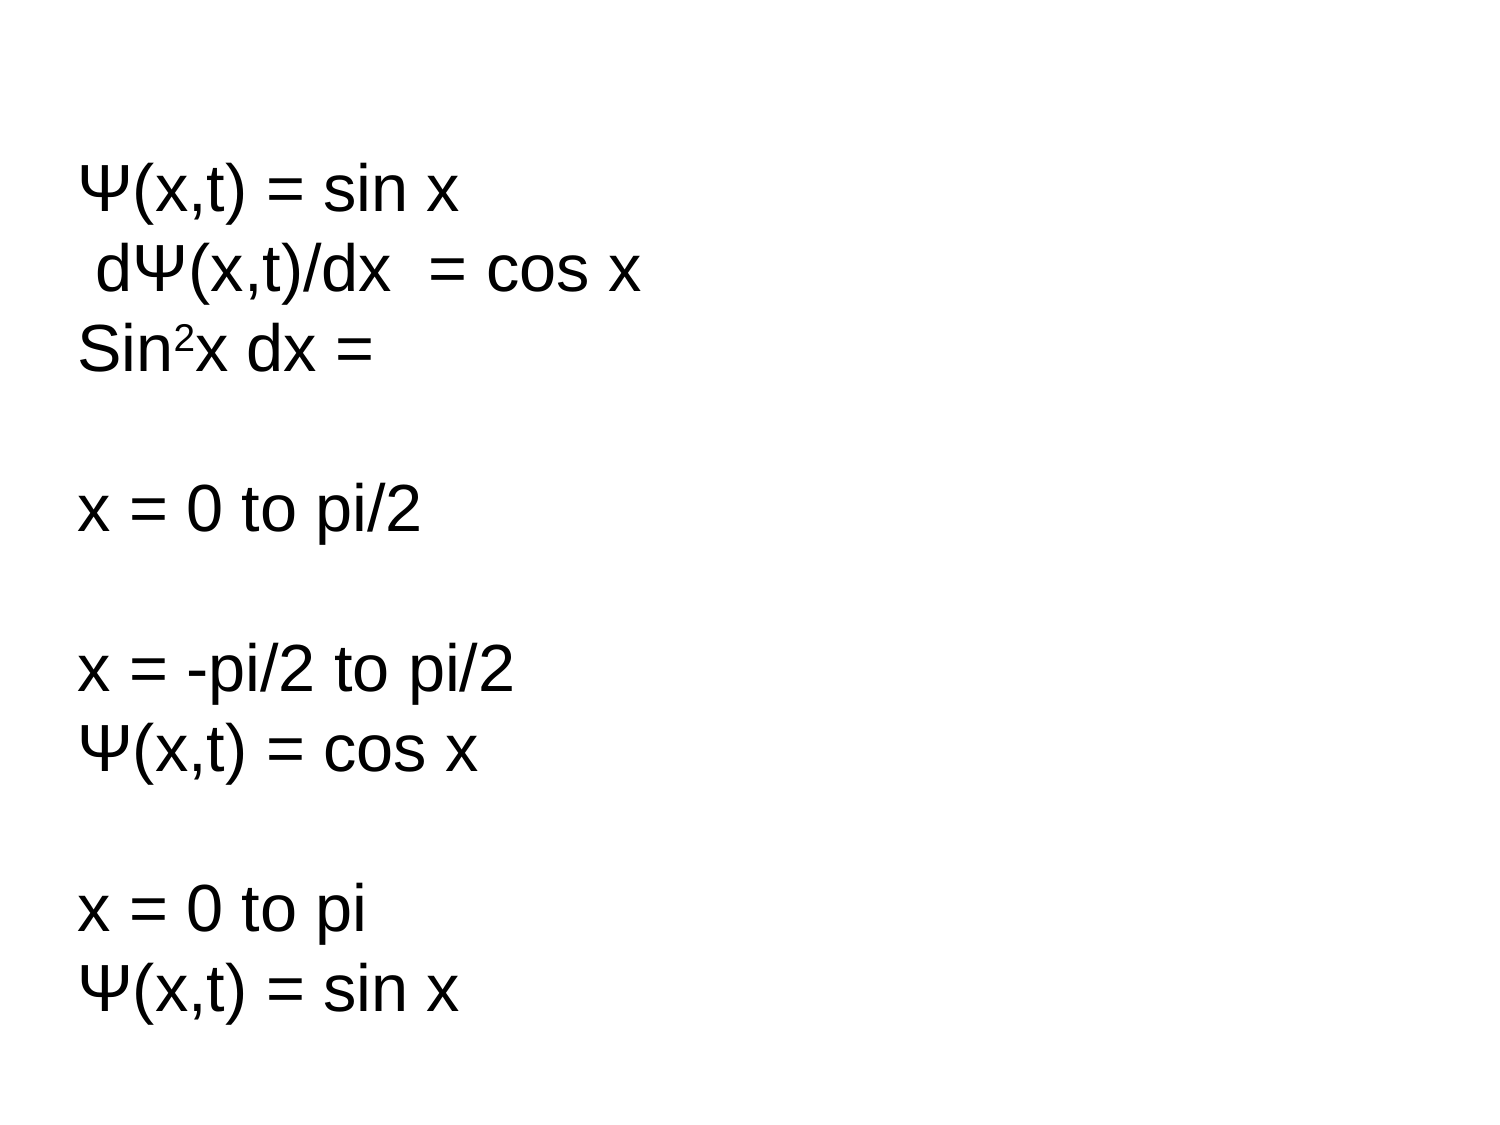

Ψ(x,t) = sin x
 dΨ(x,t)/dx  = cos x
Sin2x dx =

x = 0 to pi/2

x = -pi/2 to pi/2
Ψ(x,t) = cos x

x = 0 to pi
Ψ(x,t) = sin x